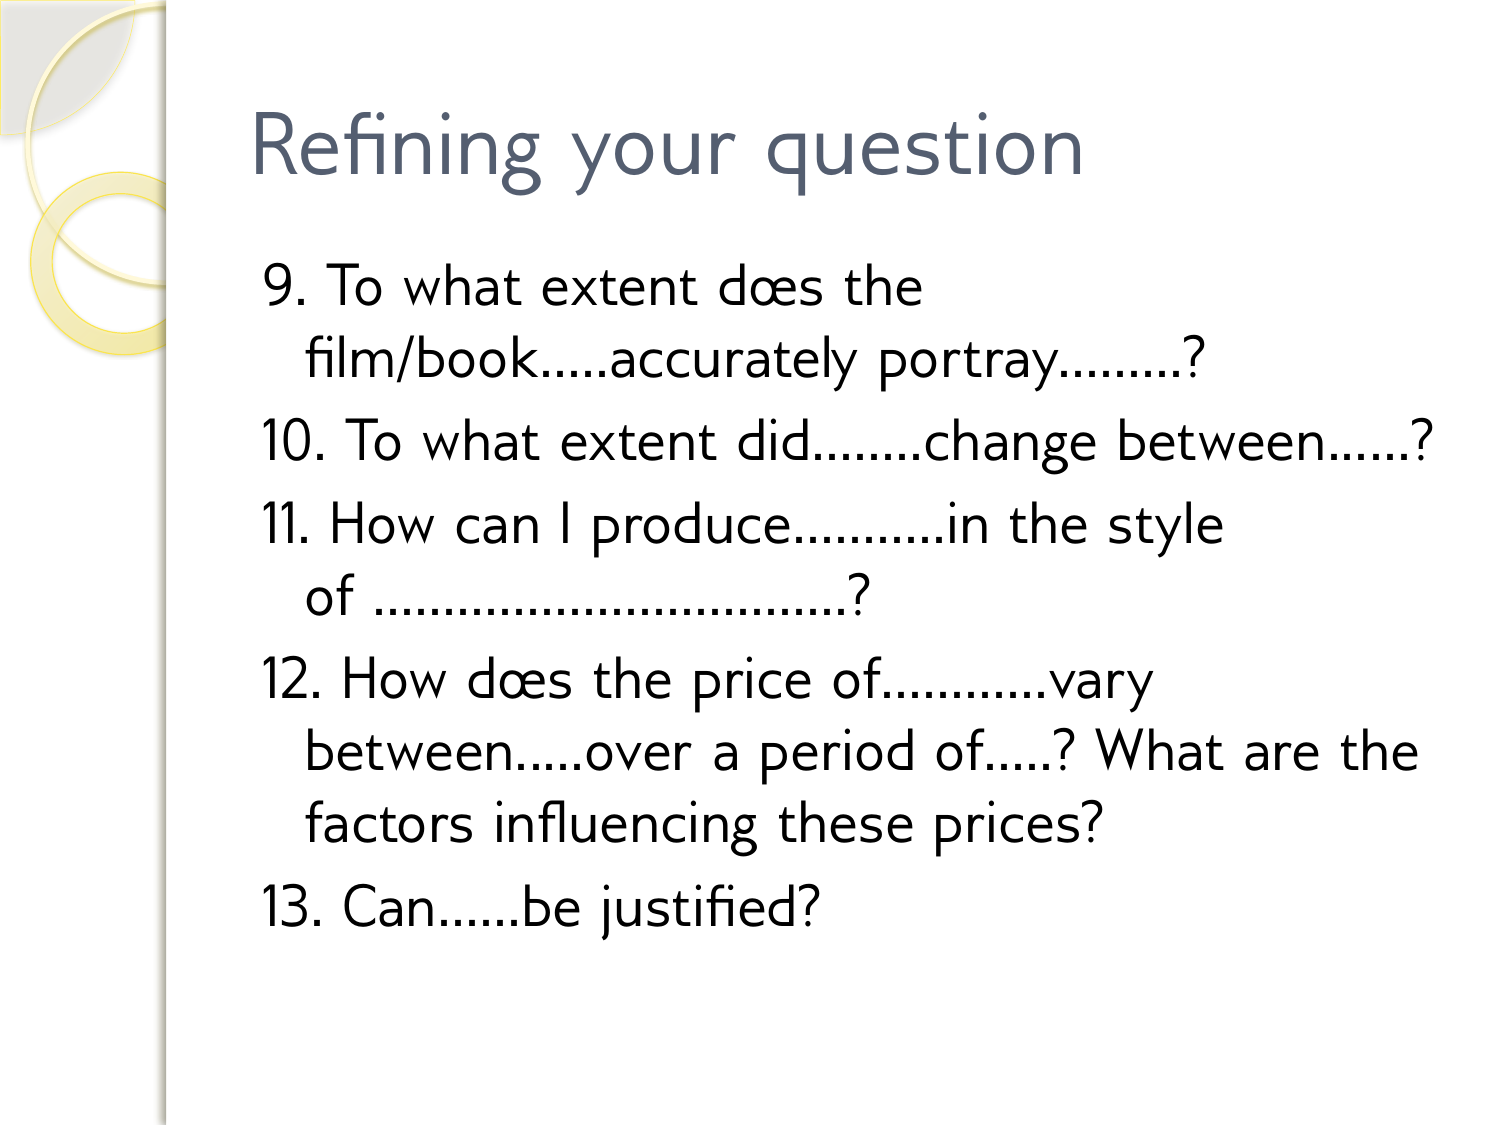

# Refining your question
9. To what extent does the film/book.....accurately portray.........?
10. To what extent did........change between......?
11. How can I produce...........in the style of ..................................?
12. How does the price of............vary between.....over a period of.....? What are the factors influencing these prices?
13. Can......be justified?